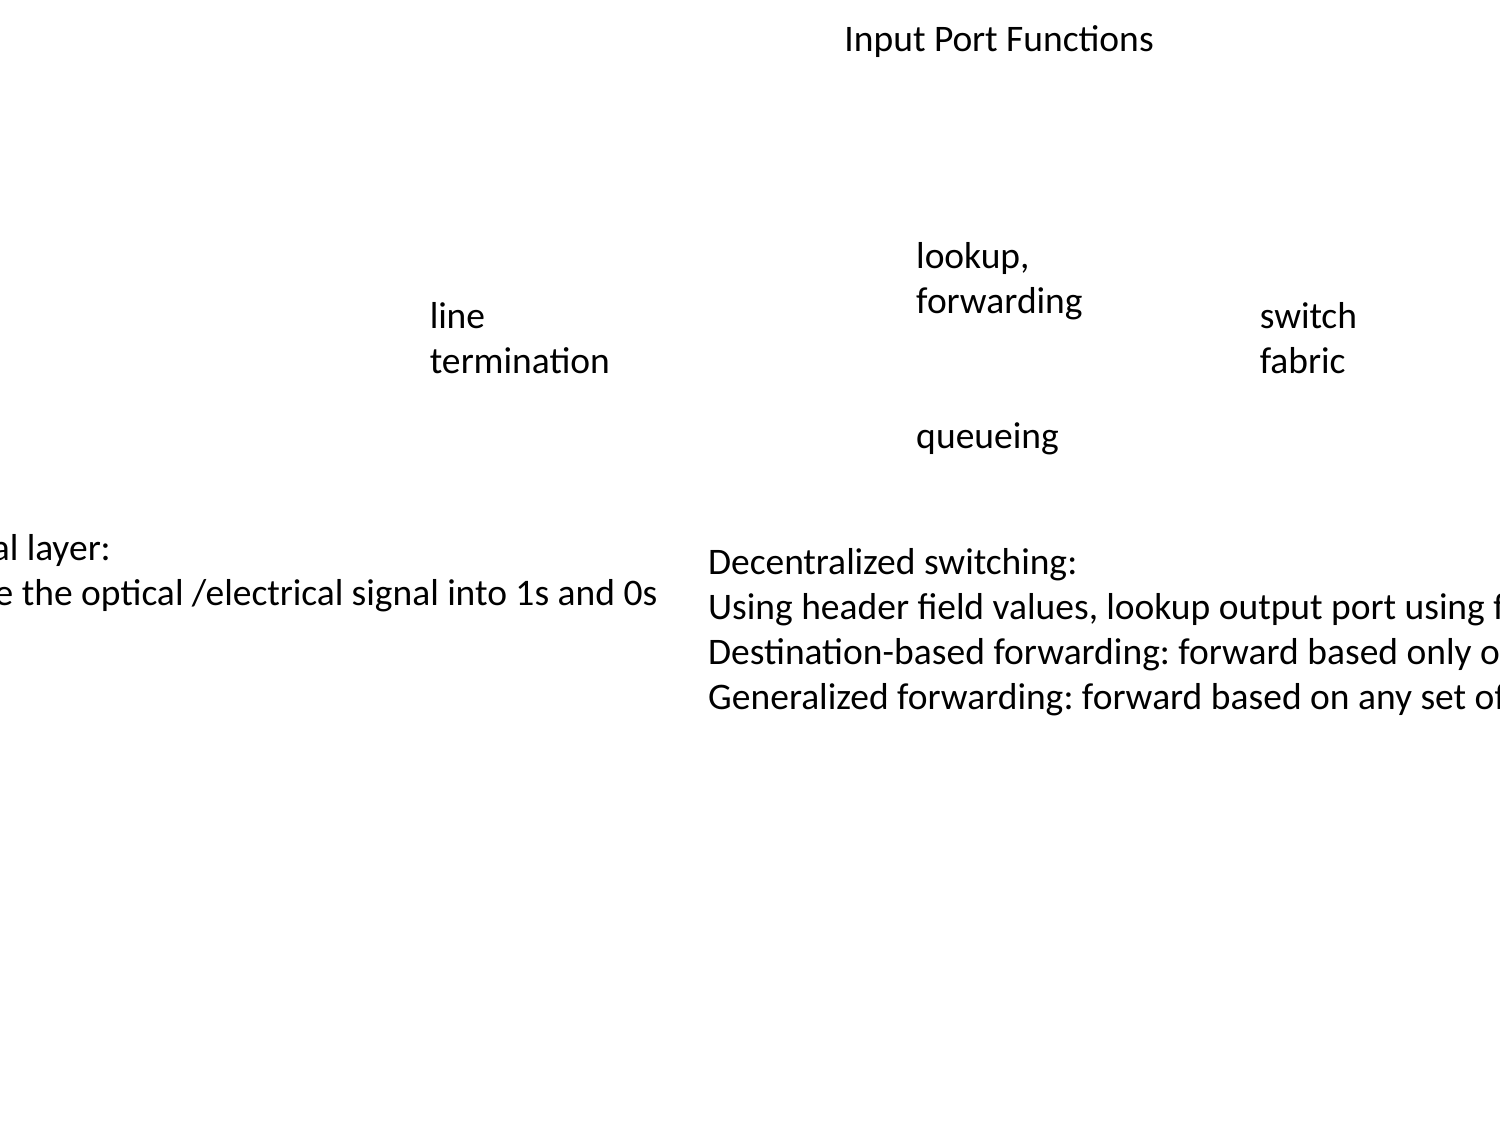

Input Port Functions

lookup,
forwarding

queueing
switch
fabric
line
termination

Physical layer:
Decode the optical /electrical signal into 1s and 0s
Decentralized switching:
Using header field values, lookup output port using forwarding table in input port memory (“match plus action”)
Destination-based forwarding: forward based only on destination IP address (traditional)
Generalized forwarding: forward based on any set of header field values